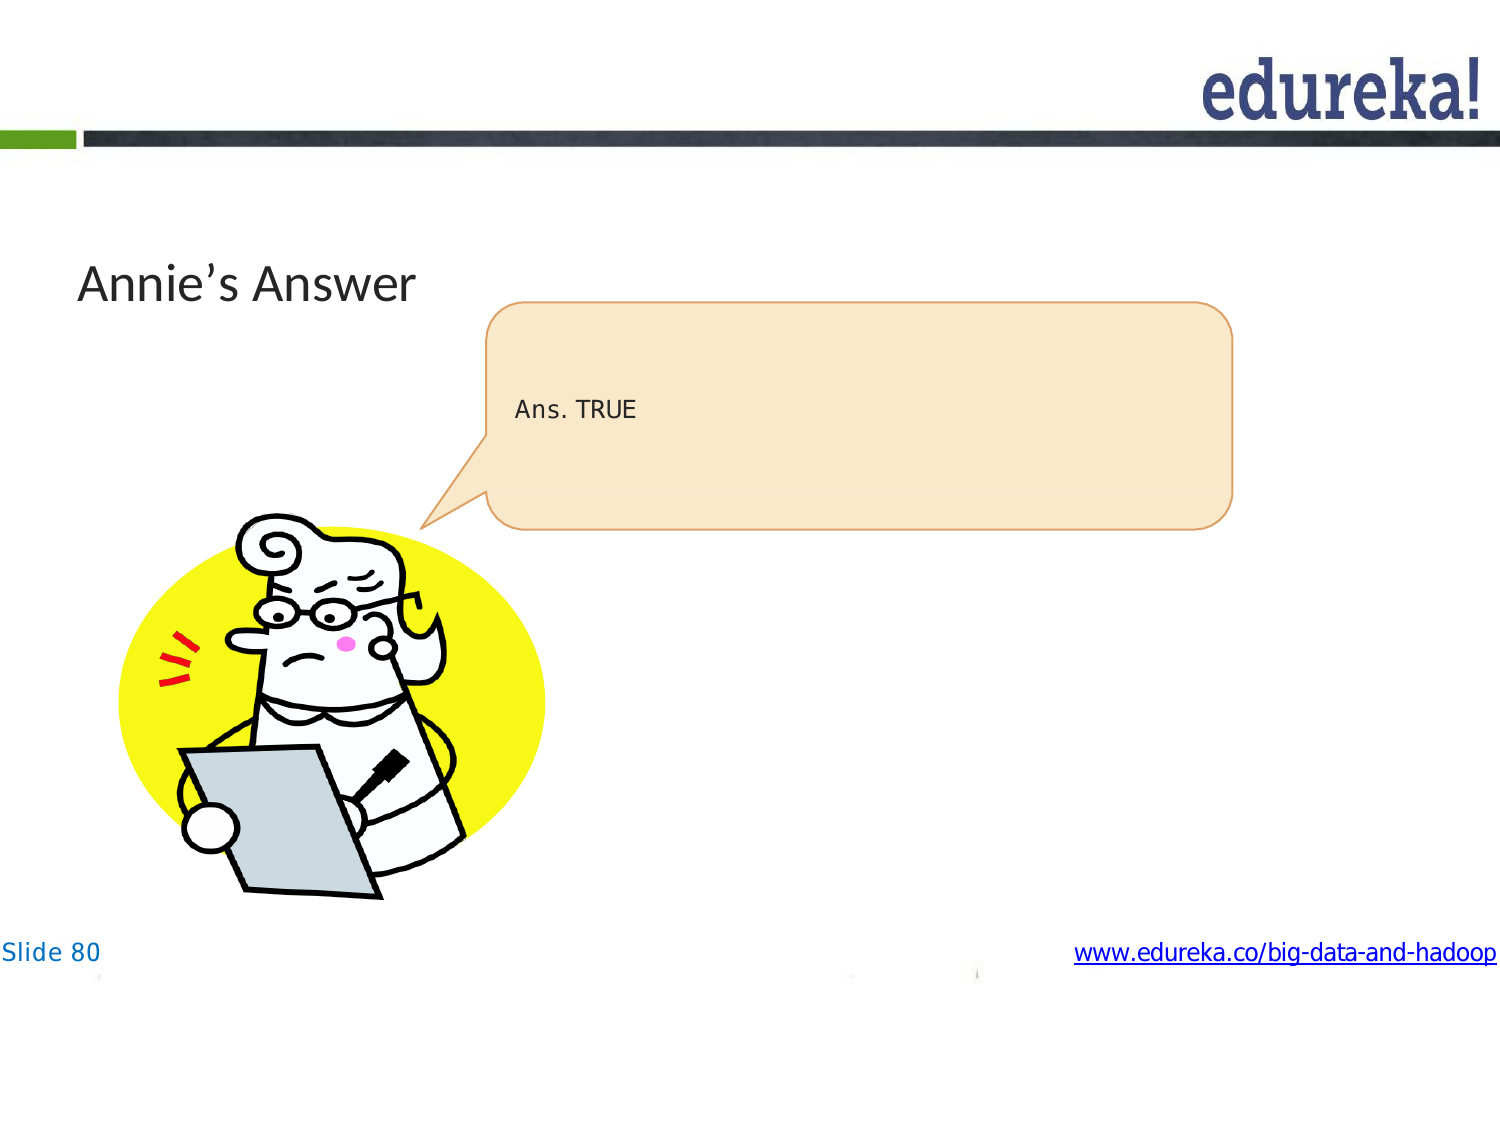

# Annie’s Answer

Ans. TRUE

Slide 80
www.edureka.co/big-data-and-hadoop